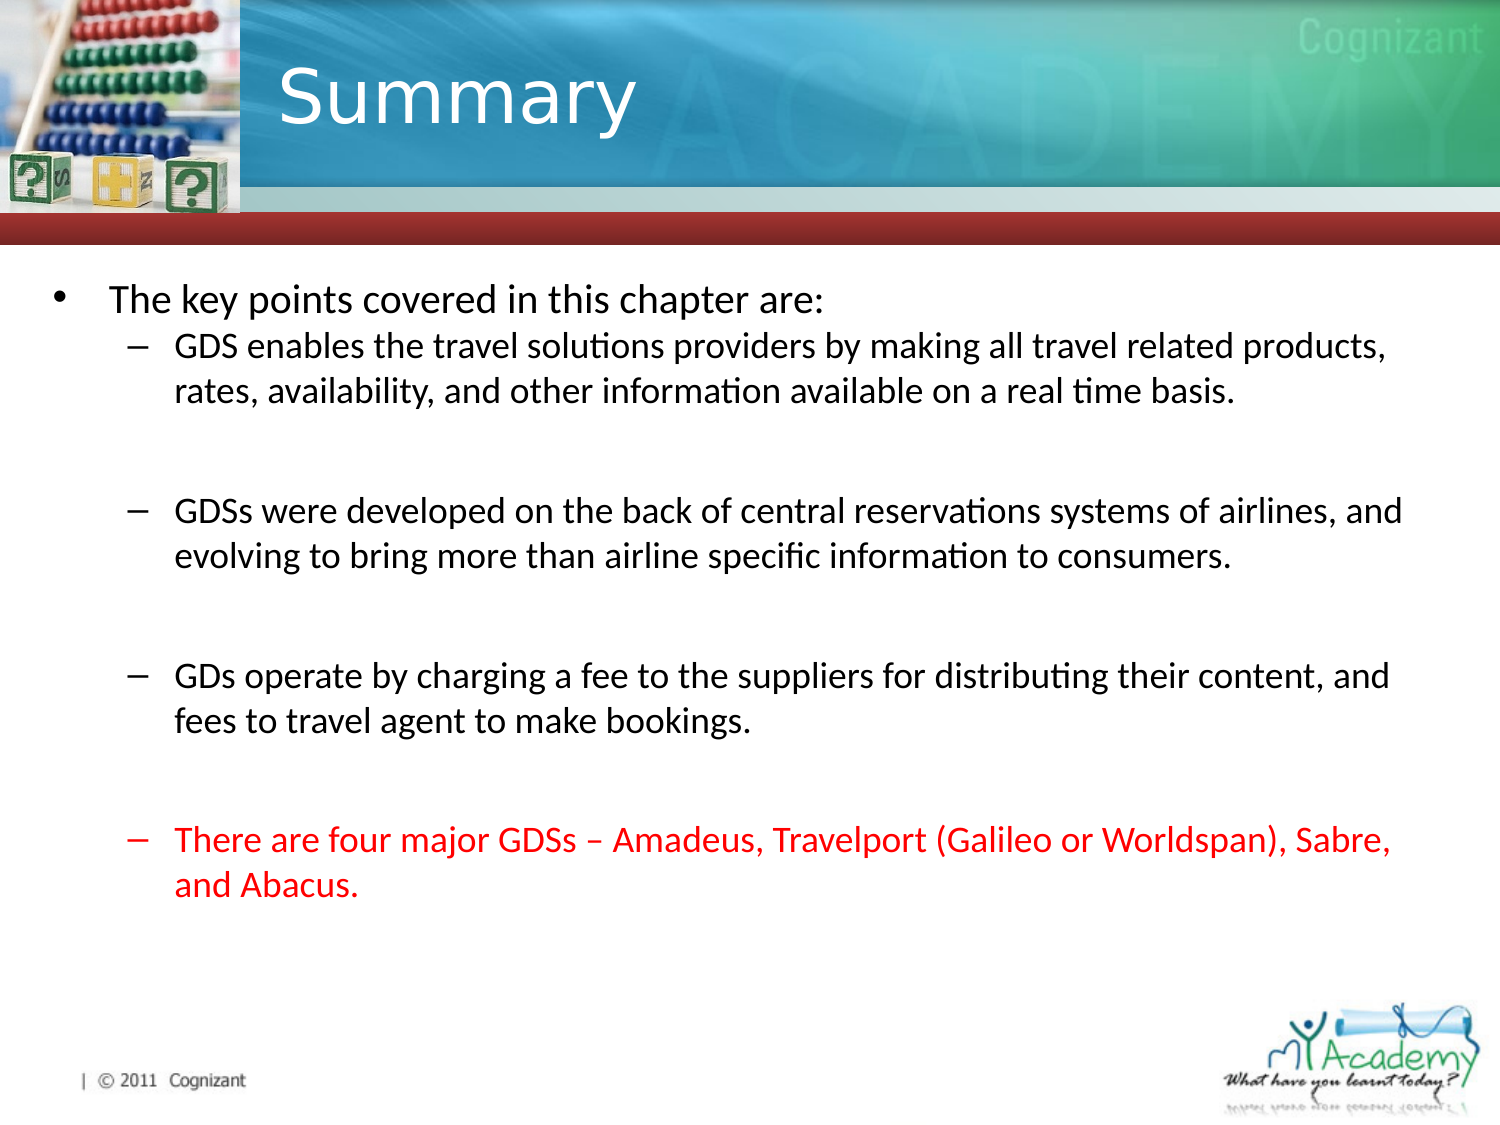

# Summary
The key points covered in this chapter are:
GDS enables the travel solutions providers by making all travel related products, rates, availability, and other information available on a real time basis.

GDSs were developed on the back of central reservations systems of airlines, and evolving to bring more than airline specific information to consumers.

GDs operate by charging a fee to the suppliers for distributing their content, and fees to travel agent to make bookings.

There are four major GDSs – Amadeus, Travelport (Galileo or Worldspan), Sabre, and Abacus.